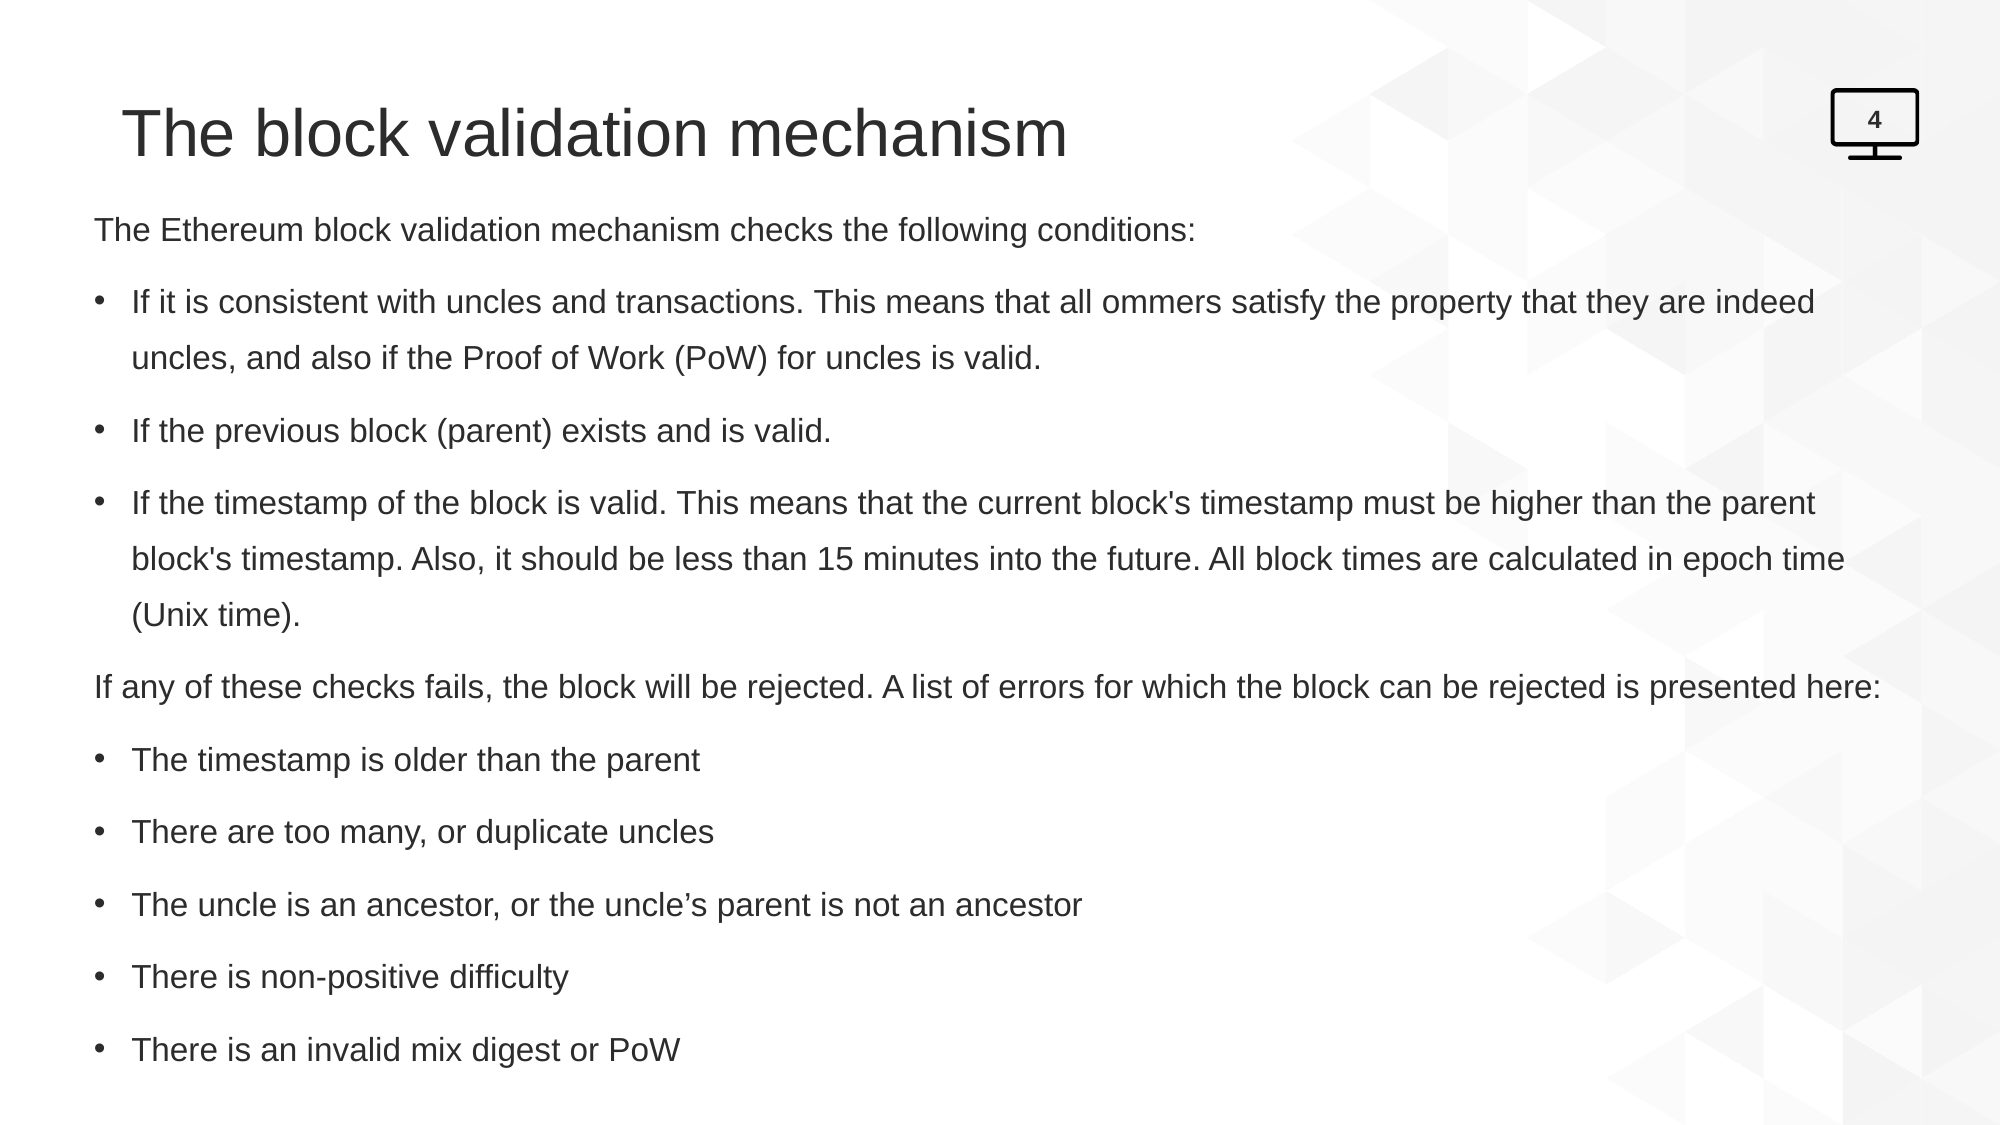

# The block validation mechanism
4
The Ethereum block validation mechanism checks the following conditions:
If it is consistent with uncles and transactions. This means that all ommers satisfy the property that they are indeed uncles, and also if the Proof of Work (PoW) for uncles is valid.
If the previous block (parent) exists and is valid.
If the timestamp of the block is valid. This means that the current block's timestamp must be higher than the parent block's timestamp. Also, it should be less than 15 minutes into the future. All block times are calculated in epoch time (Unix time).
If any of these checks fails, the block will be rejected. A list of errors for which the block can be rejected is presented here:
The timestamp is older than the parent
There are too many, or duplicate uncles
The uncle is an ancestor, or the uncle’s parent is not an ancestor
There is non-positive difficulty
There is an invalid mix digest or PoW